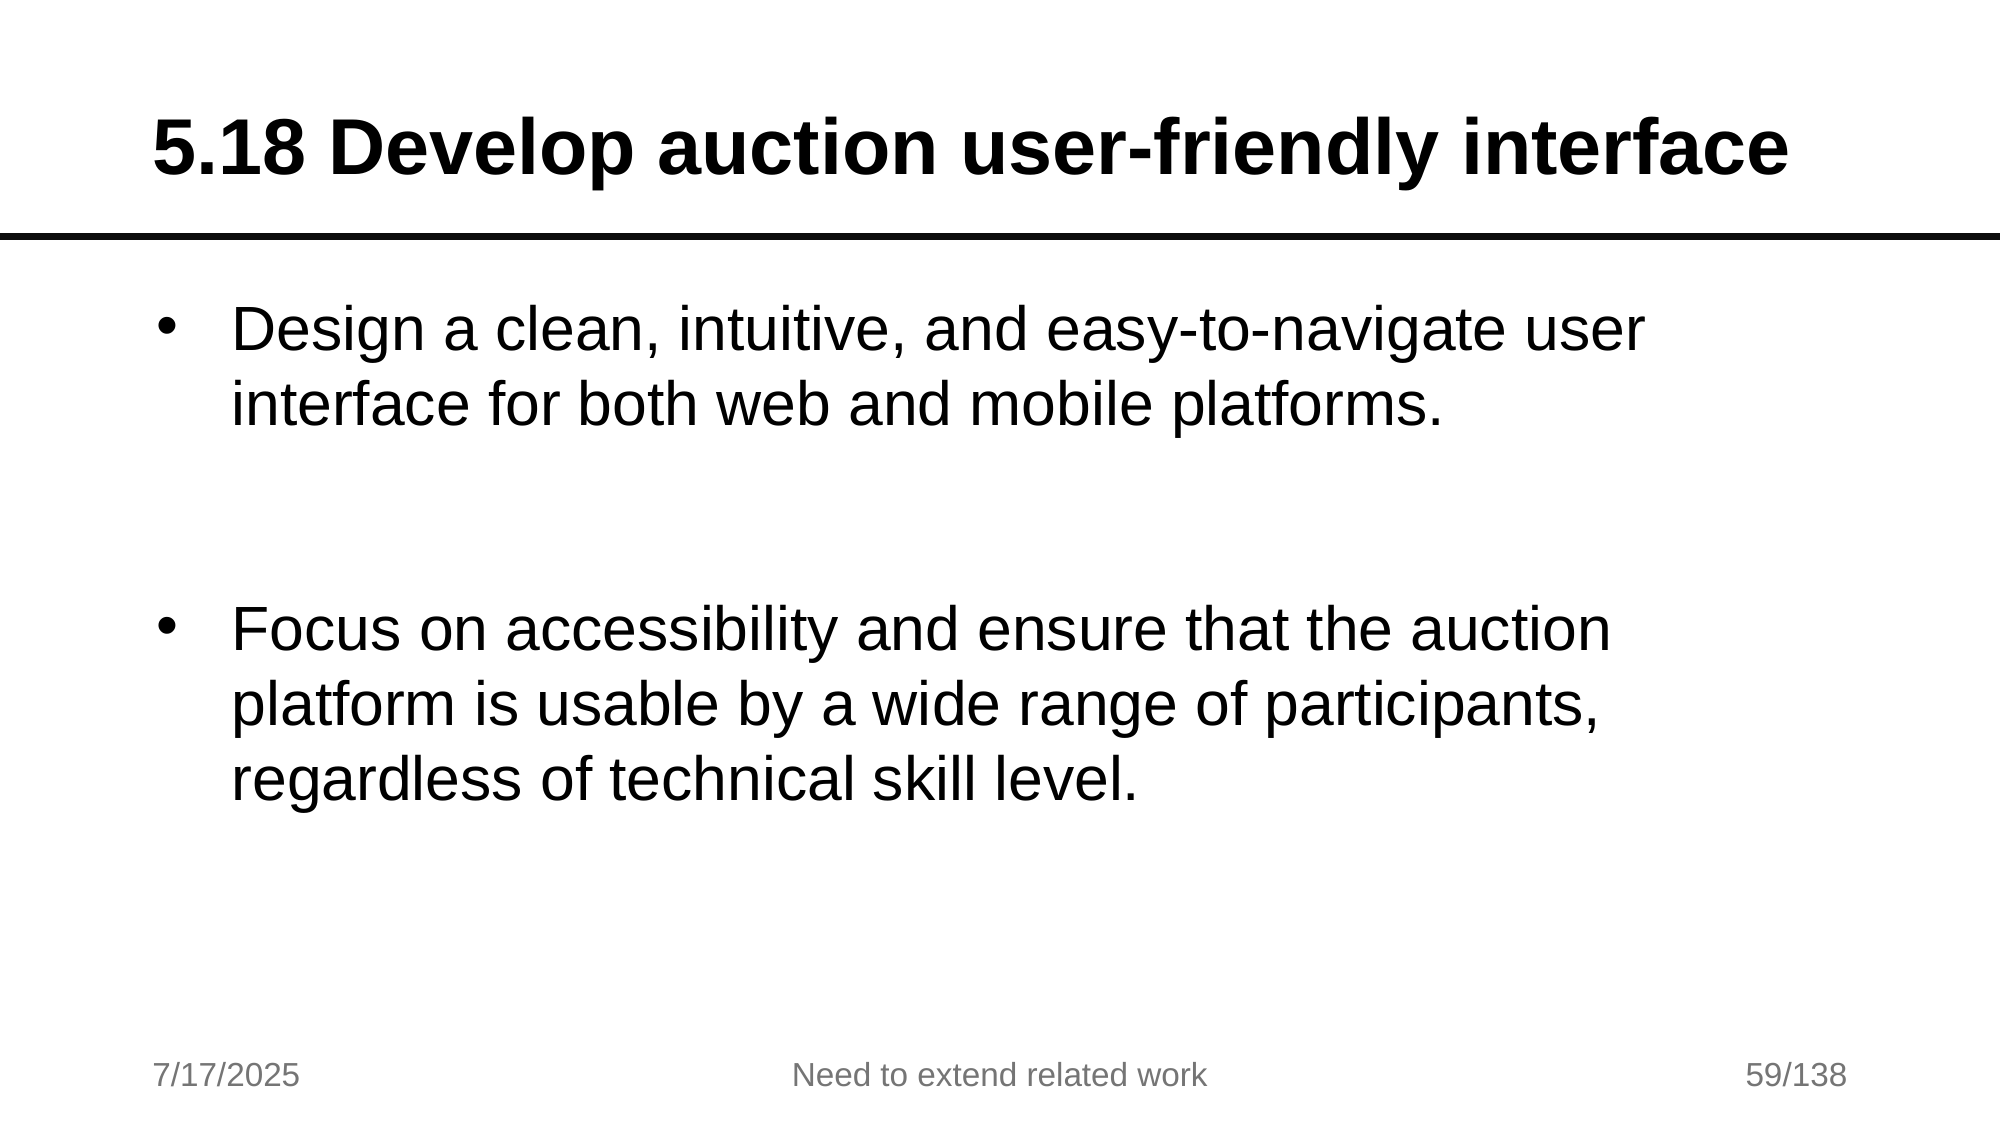

# 5.18 Develop auction user-friendly interface
Design a clean, intuitive, and easy-to-navigate user interface for both web and mobile platforms.

Focus on accessibility and ensure that the auction platform is usable by a wide range of participants, regardless of technical skill level.

7/17/2025
Need to extend related work
59/138